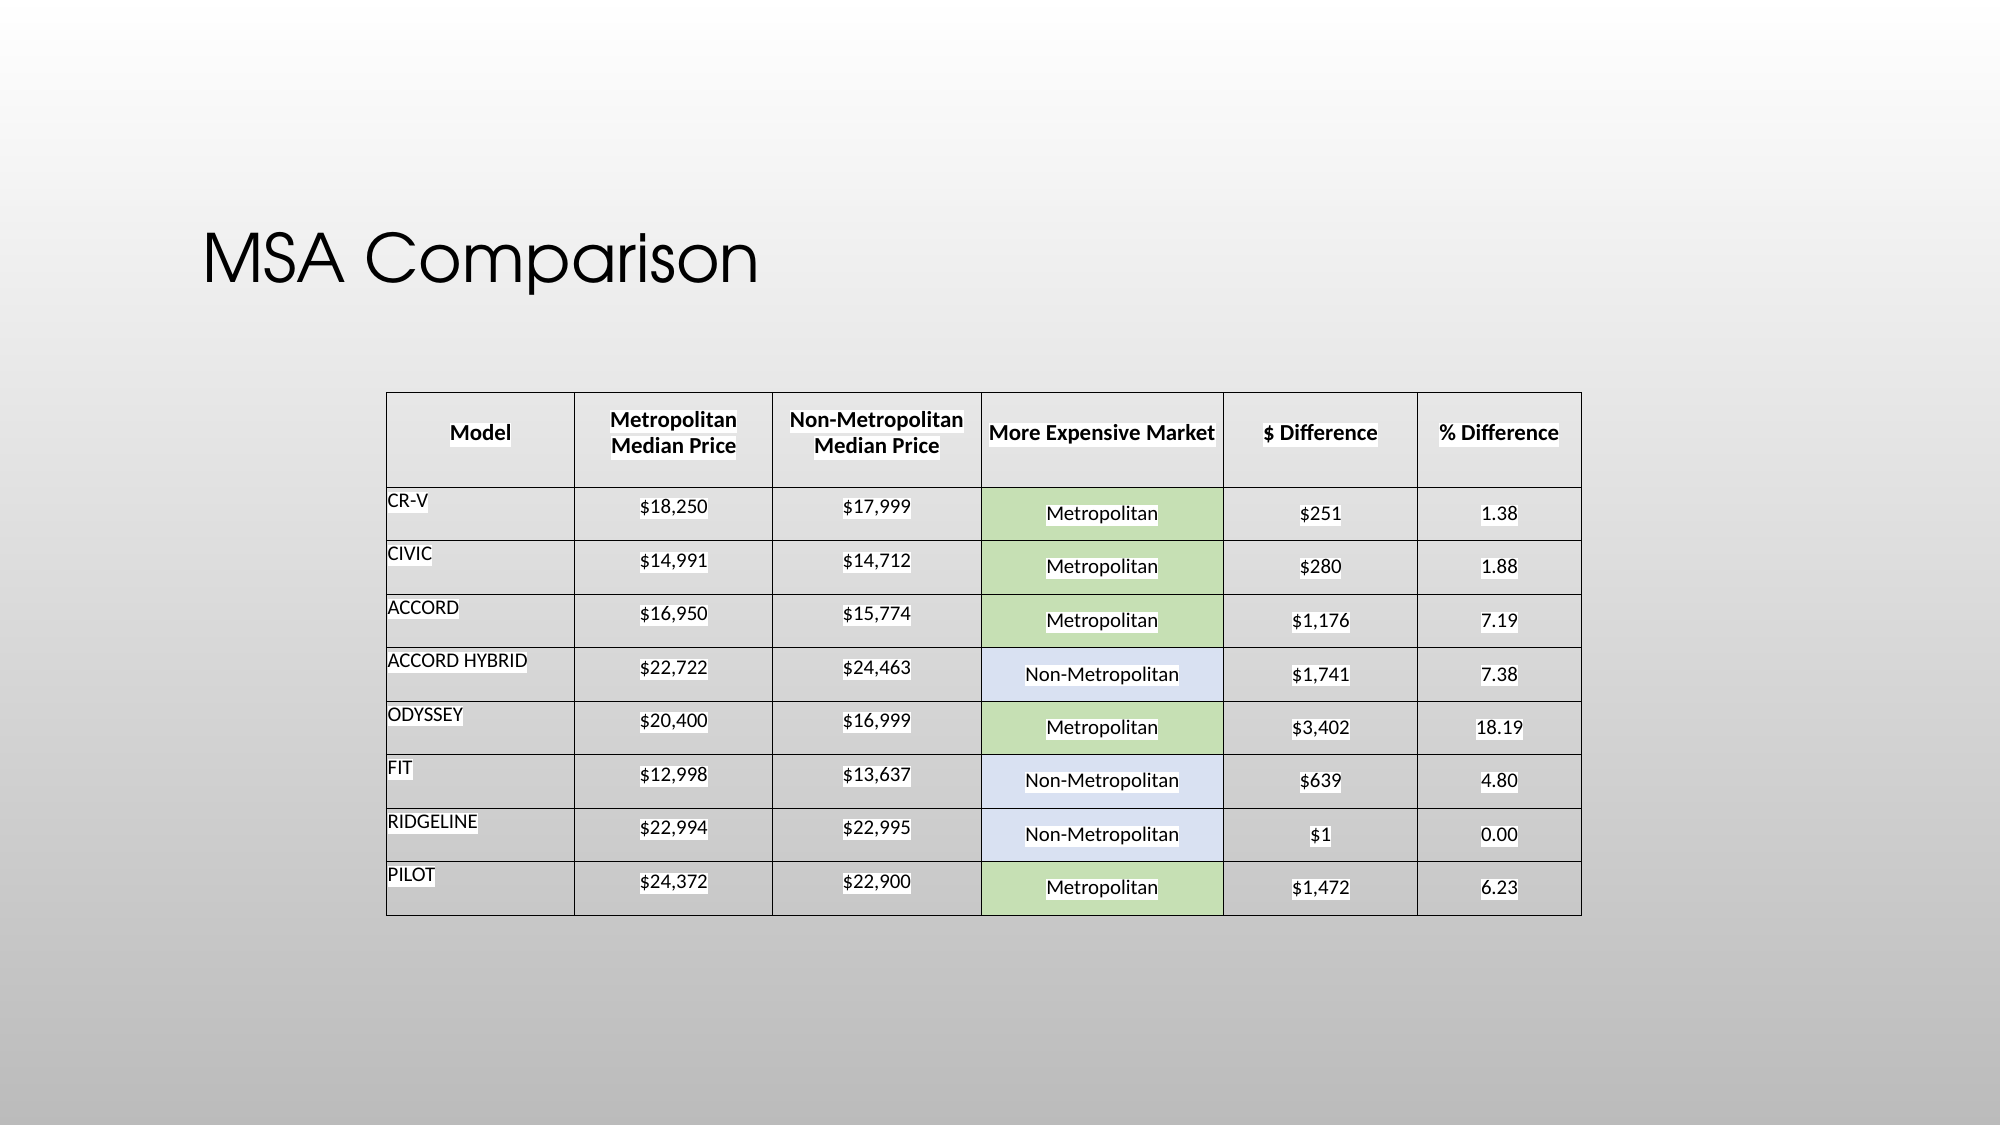

# MSA Comparison
| Model | Metropolitan Median Price | Non-Metropolitan Median Price | More Expensive Market | $ Difference | % Difference |
| --- | --- | --- | --- | --- | --- |
| CR-V | $18,250 | $17,999 | Metropolitan | $251 | 1.38 |
| CIVIC | $14,991 | $14,712 | Metropolitan | $280 | 1.88 |
| ACCORD | $16,950 | $15,774 | Metropolitan | $1,176 | 7.19 |
| ACCORD HYBRID | $22,722 | $24,463 | Non-Metropolitan | $1,741 | 7.38 |
| ODYSSEY | $20,400 | $16,999 | Metropolitan | $3,402 | 18.19 |
| FIT | $12,998 | $13,637 | Non-Metropolitan | $639 | 4.80 |
| RIDGELINE | $22,994 | $22,995 | Non-Metropolitan | $1 | 0.00 |
| PILOT | $24,372 | $22,900 | Metropolitan | $1,472 | 6.23 |